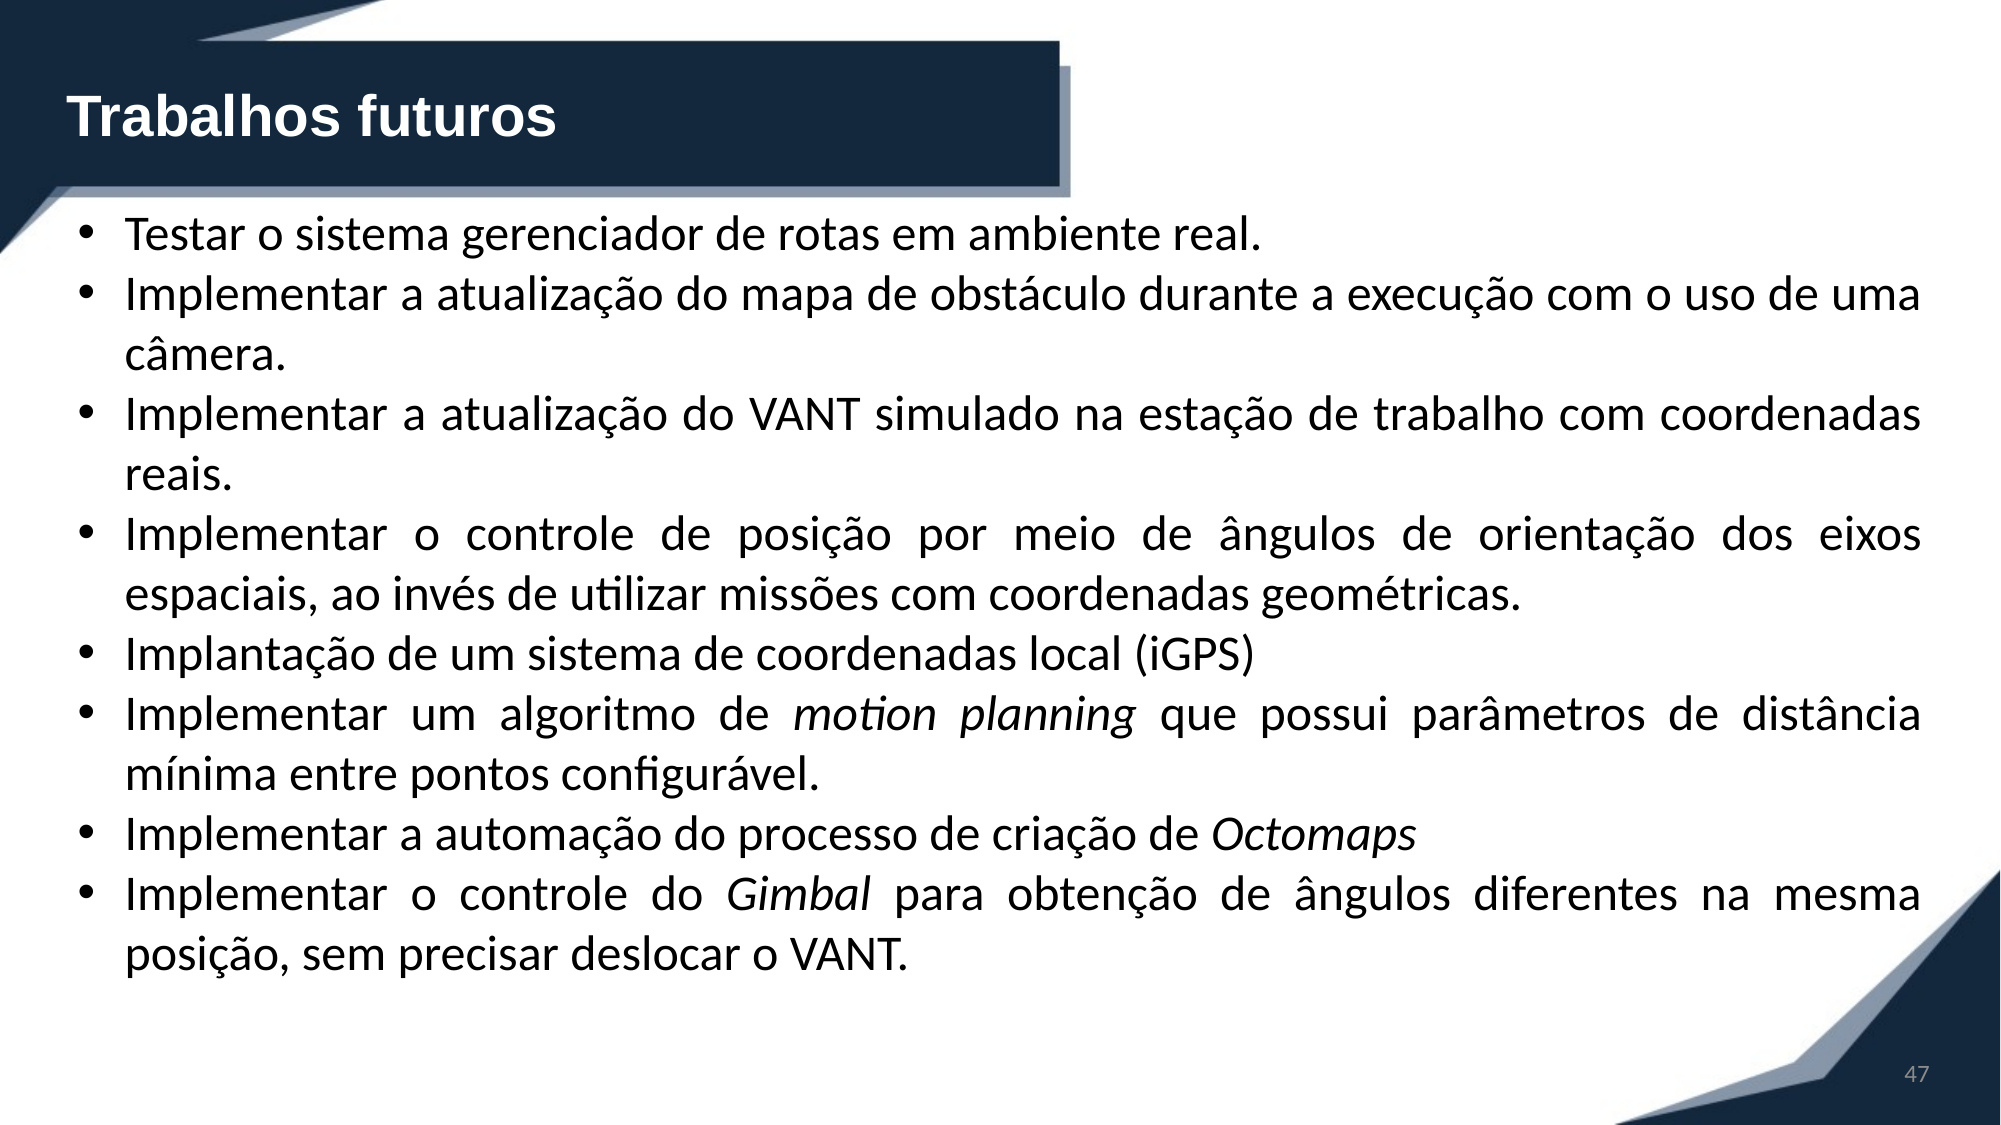

Trabalhos futuros

Testar o sistema gerenciador de rotas em ambiente real.
Implementar a atualização do mapa de obstáculo durante a execução com o uso de uma câmera.
Implementar a atualização do VANT simulado na estação de trabalho com coordenadas reais.
Implementar o controle de posição por meio de ângulos de orientação dos eixos espaciais, ao invés de utilizar missões com coordenadas geométricas.
Implantação de um sistema de coordenadas local (iGPS)
Implementar um algoritmo de motion planning que possui parâmetros de distância mínima entre pontos configurável.
Implementar a automação do processo de criação de Octomaps
Implementar o controle do Gimbal para obtenção de ângulos diferentes na mesma posição, sem precisar deslocar o VANT.
47